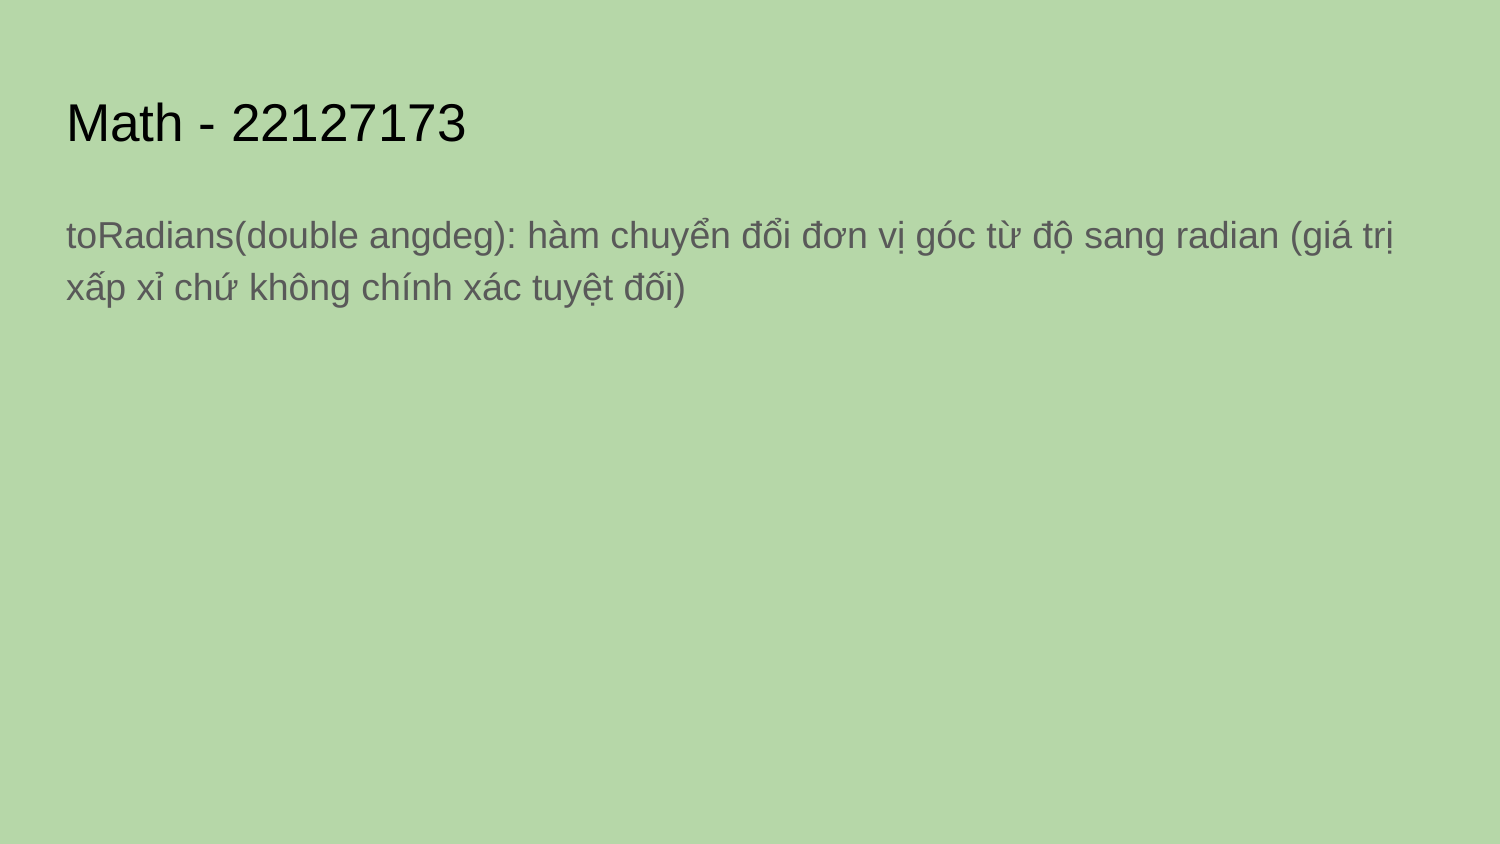

# Math - 22127173
toRadians(double angdeg): hàm chuyển đổi đơn vị góc từ độ sang radian (giá trị xấp xỉ chứ không chính xác tuyệt đối)